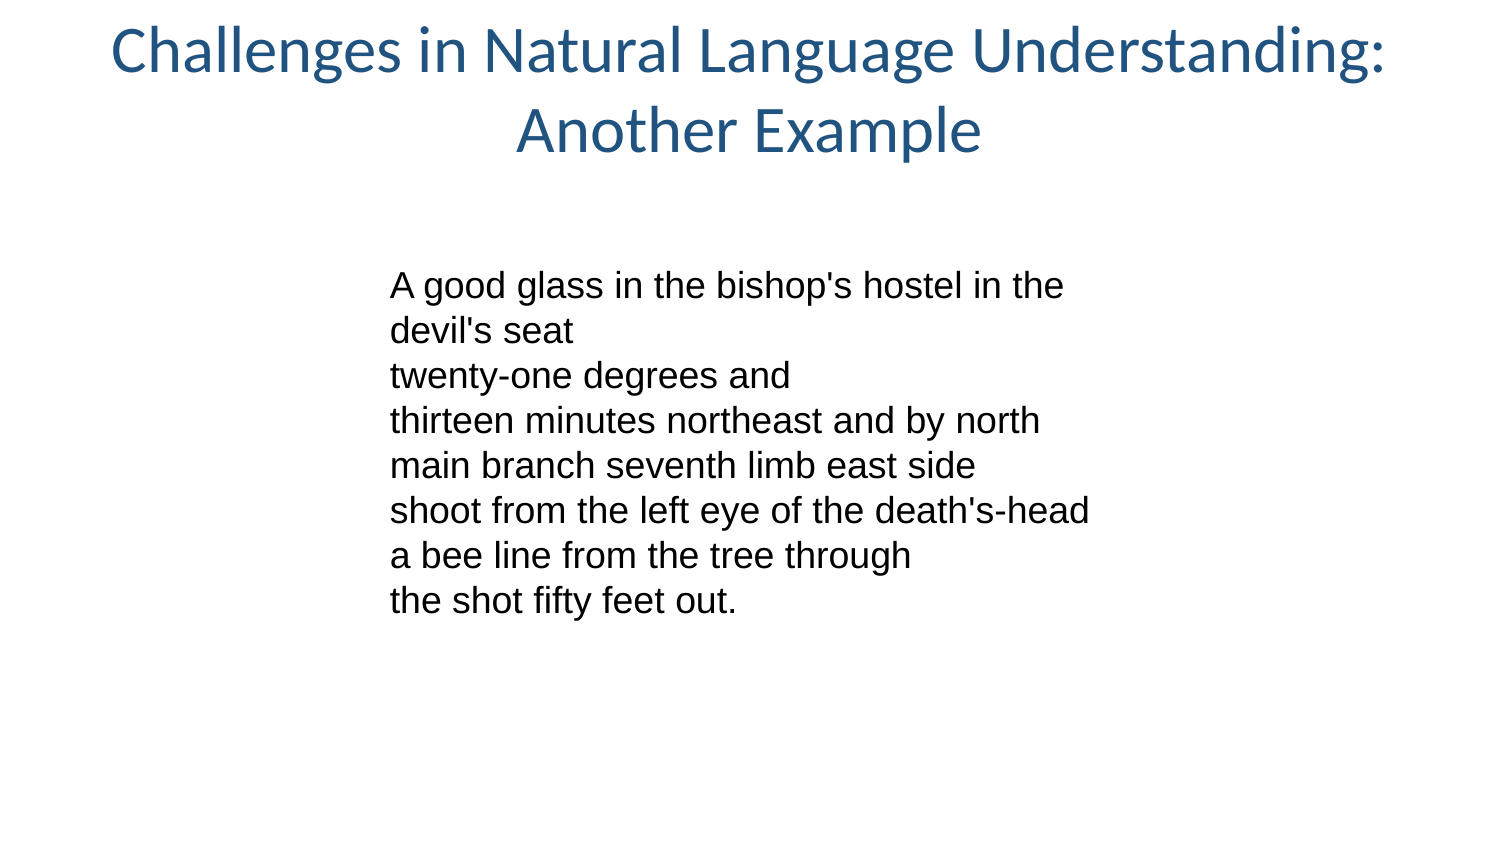

Challenges in Natural Language Understanding:
Another Example
A good glass in the bishop's hostel in the devil's seat
twenty-one degrees and thirteen minutes northeast and by north
main branch seventh limb east side
shoot from the left eye of the death's-head
a bee line from the tree through the shot fifty feet out.